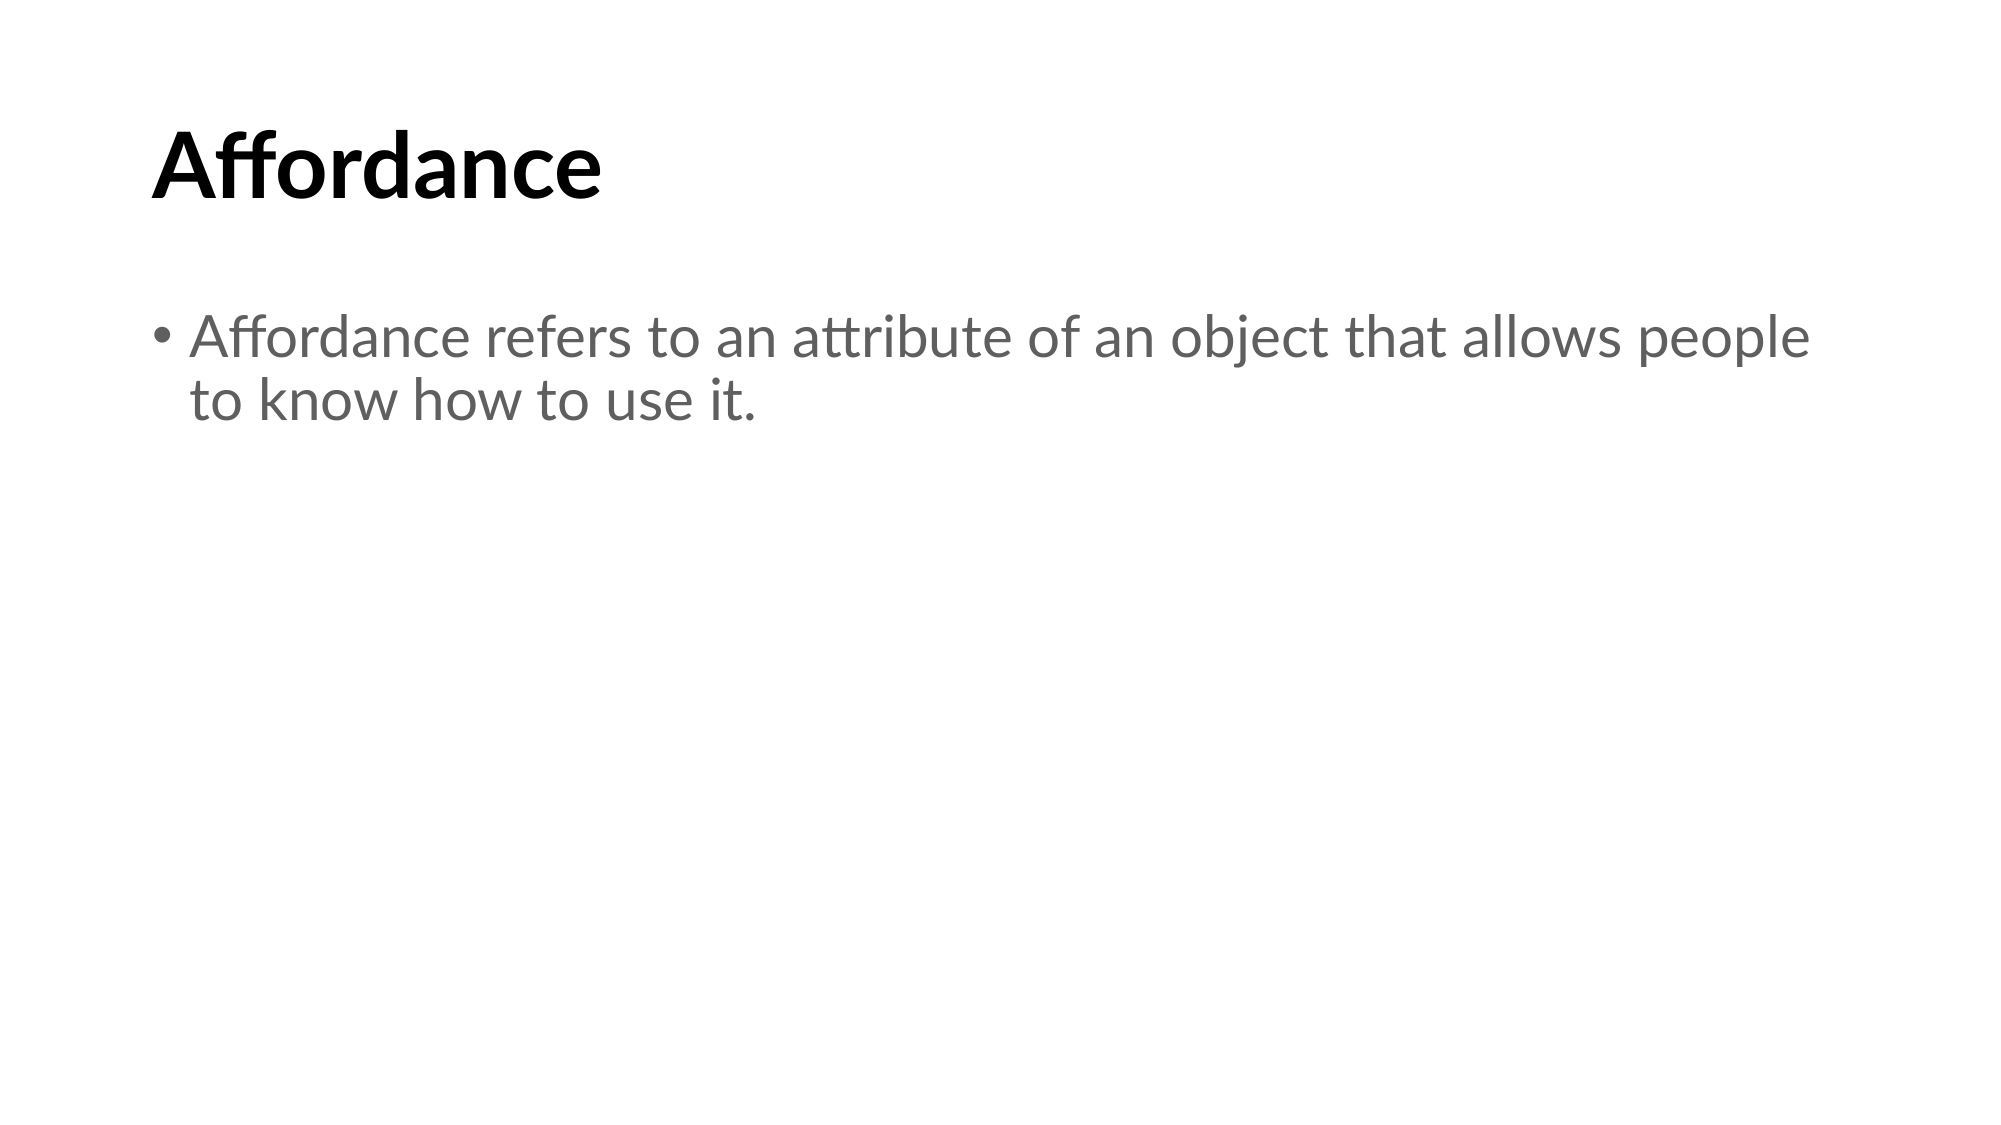

# Affordance
Affordance refers to an attribute of an object that allows people to know how to use it.